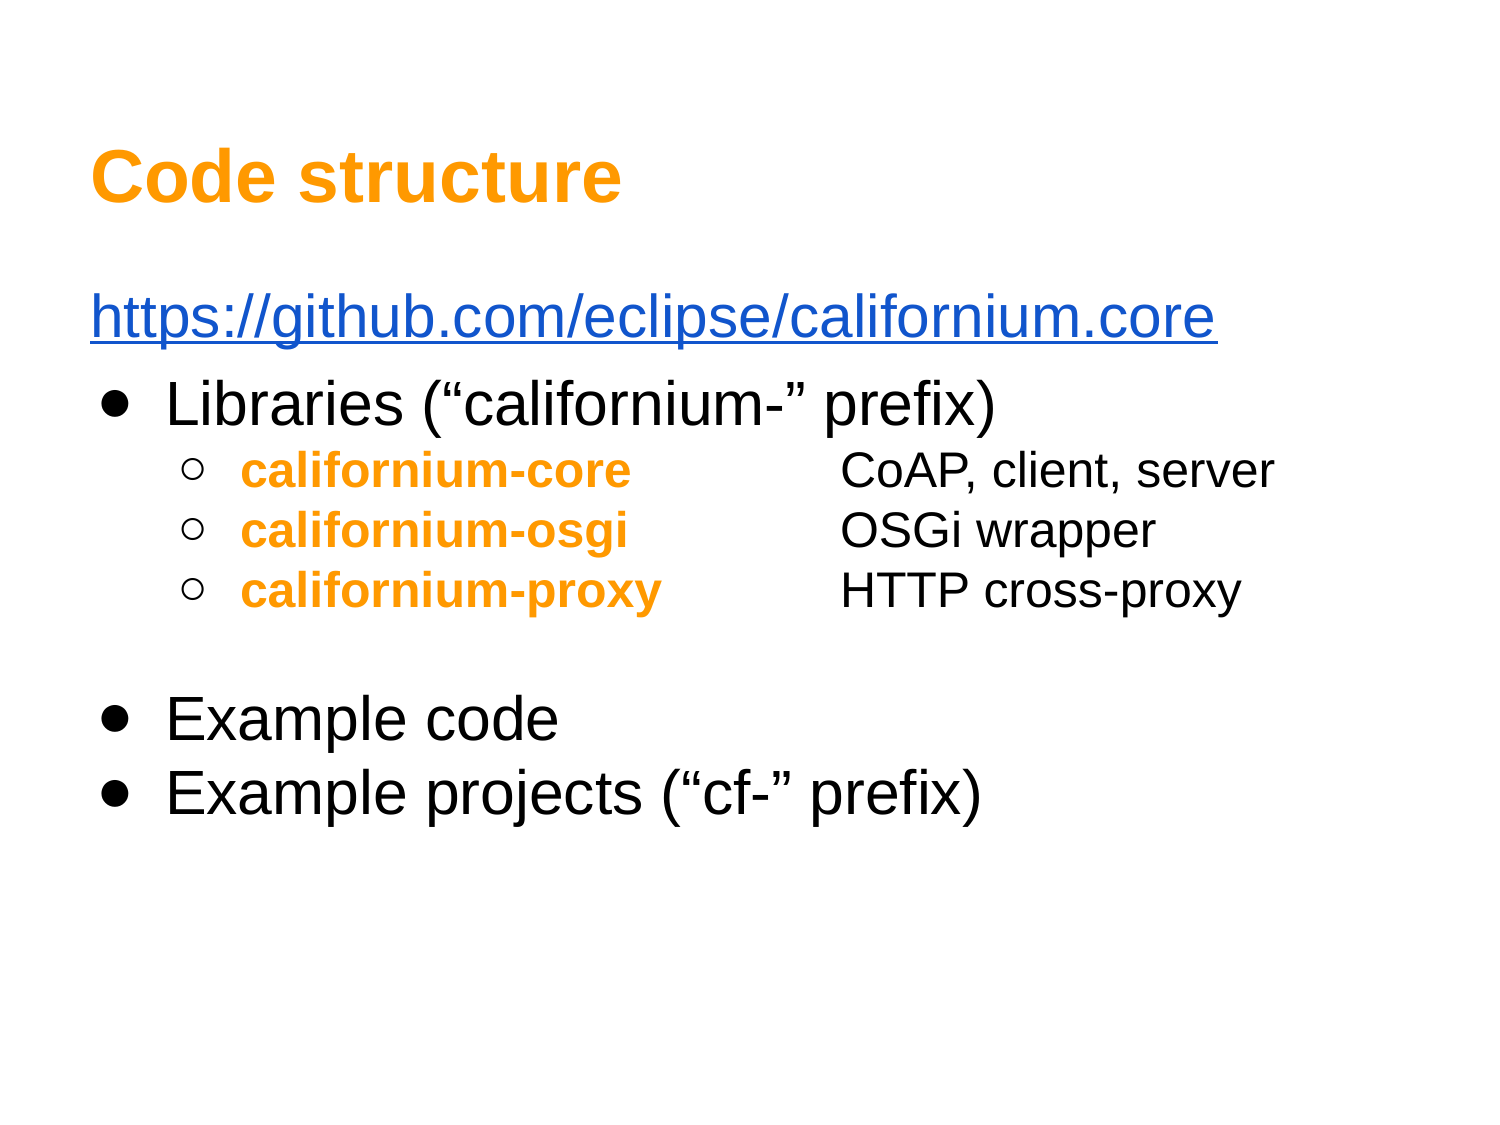

# Code structure
https://github.com/eclipse/californium.core
Libraries (“californium-” prefix)
californium-core		CoAP, client, server
californium-osgi		OSGi wrapper
californium-proxy		HTTP cross-proxy
Example code
Example projects (“cf-” prefix)